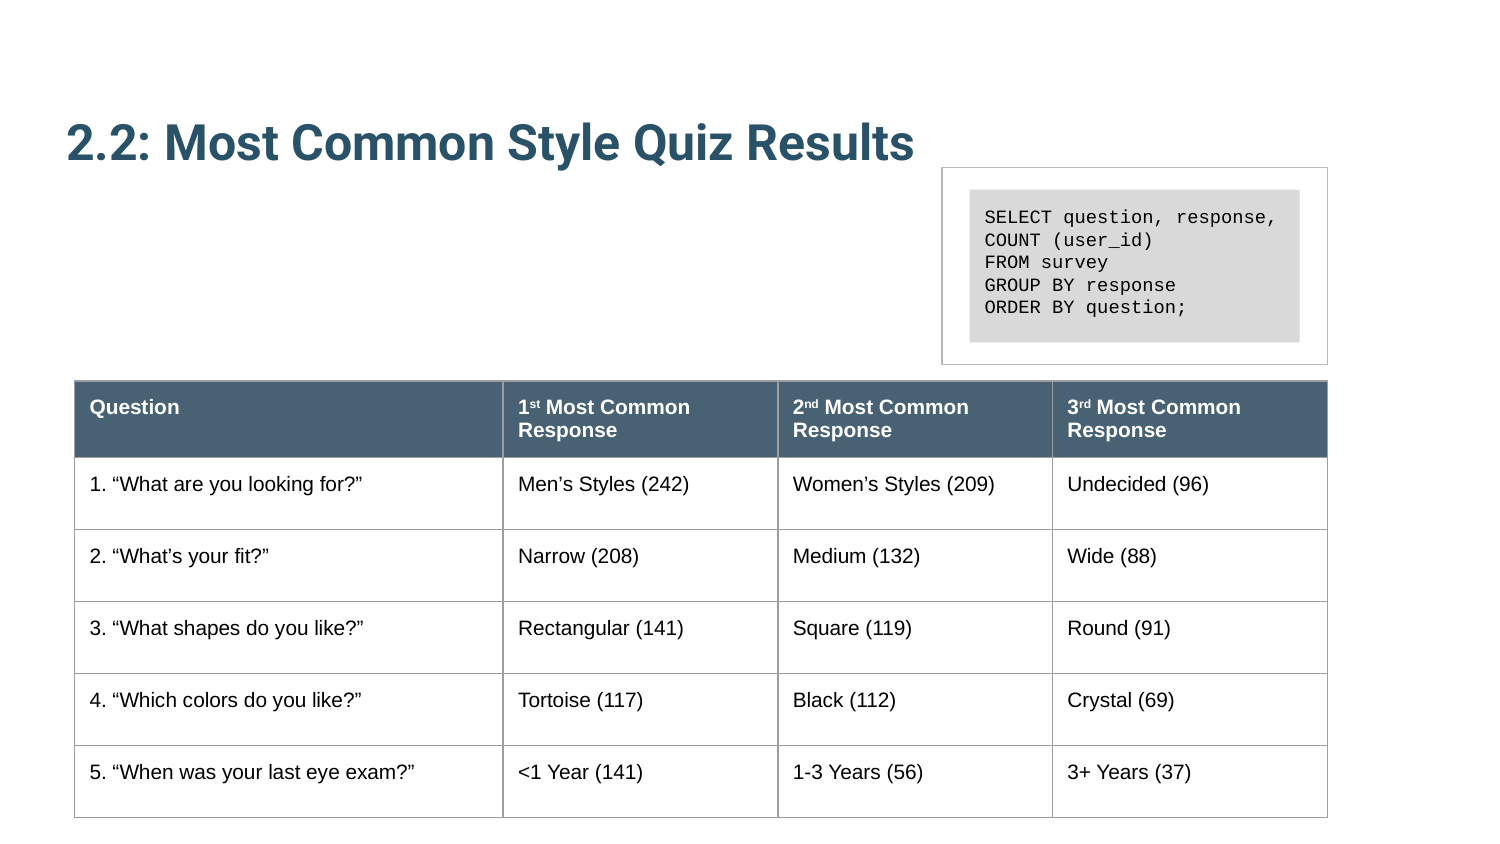

2.2: Most Common Style Quiz Results

SELECT question, response,
COUNT (user_id)
FROM survey
GROUP BY response
ORDER BY question;
| Question | 1st Most Common Response | 2nd Most Common Response | 3rd Most Common Response |
| --- | --- | --- | --- |
| 1. “What are you looking for?” | Men’s Styles (242) | Women’s Styles (209) | Undecided (96) |
| 2. “What’s your fit?” | Narrow (208) | Medium (132) | Wide (88) |
| 3. “What shapes do you like?” | Rectangular (141) | Square (119) | Round (91) |
| 4. “Which colors do you like?” | Tortoise (117) | Black (112) | Crystal (69) |
| 5. “When was your last eye exam?” | <1 Year (141) | 1-3 Years (56) | 3+ Years (37) |